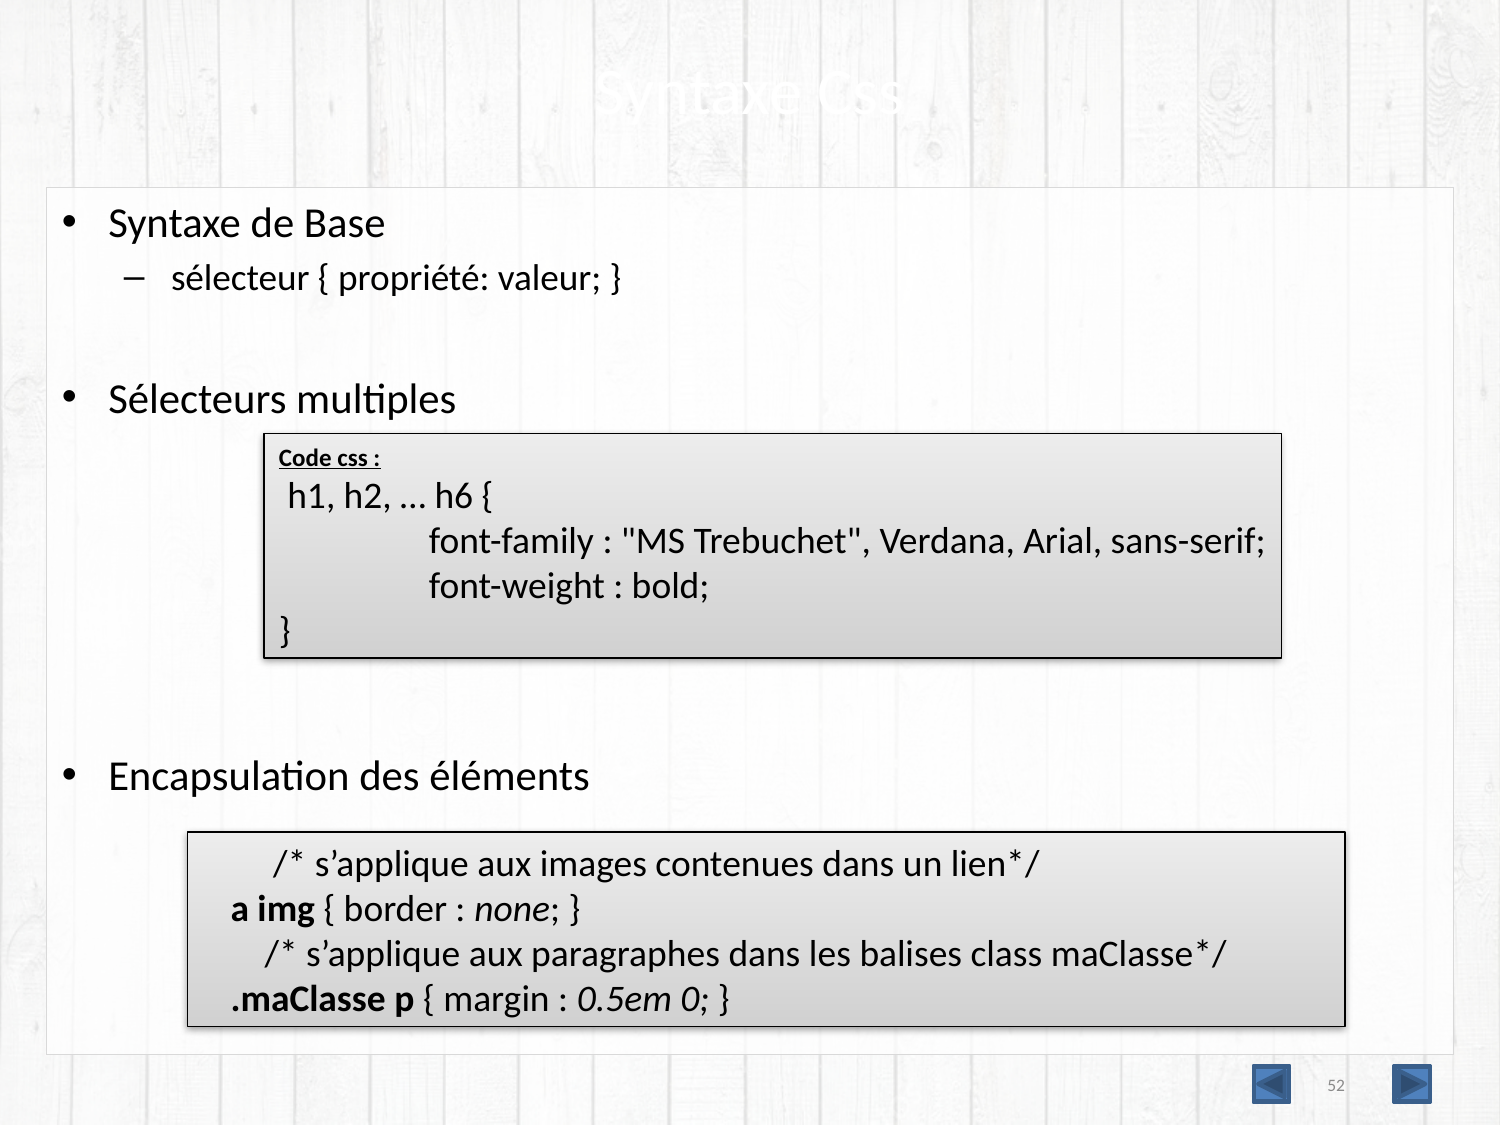

# Syntaxe Css
Syntaxe de Base
 sélecteur { propriété: valeur; }

Sélecteurs multiples

Encapsulation des éléments

Code css :
 h1, h2, … h6 {
	font-family : "MS Trebuchet", Verdana, Arial, sans-serif;
	font-weight : bold;
}
     /* s’applique aux images contenues dans un lien*/
a img { border : none; }
    /* s’applique aux paragraphes dans les balises class maClasse*/
.maClasse p { margin : 0.5em 0; }
52